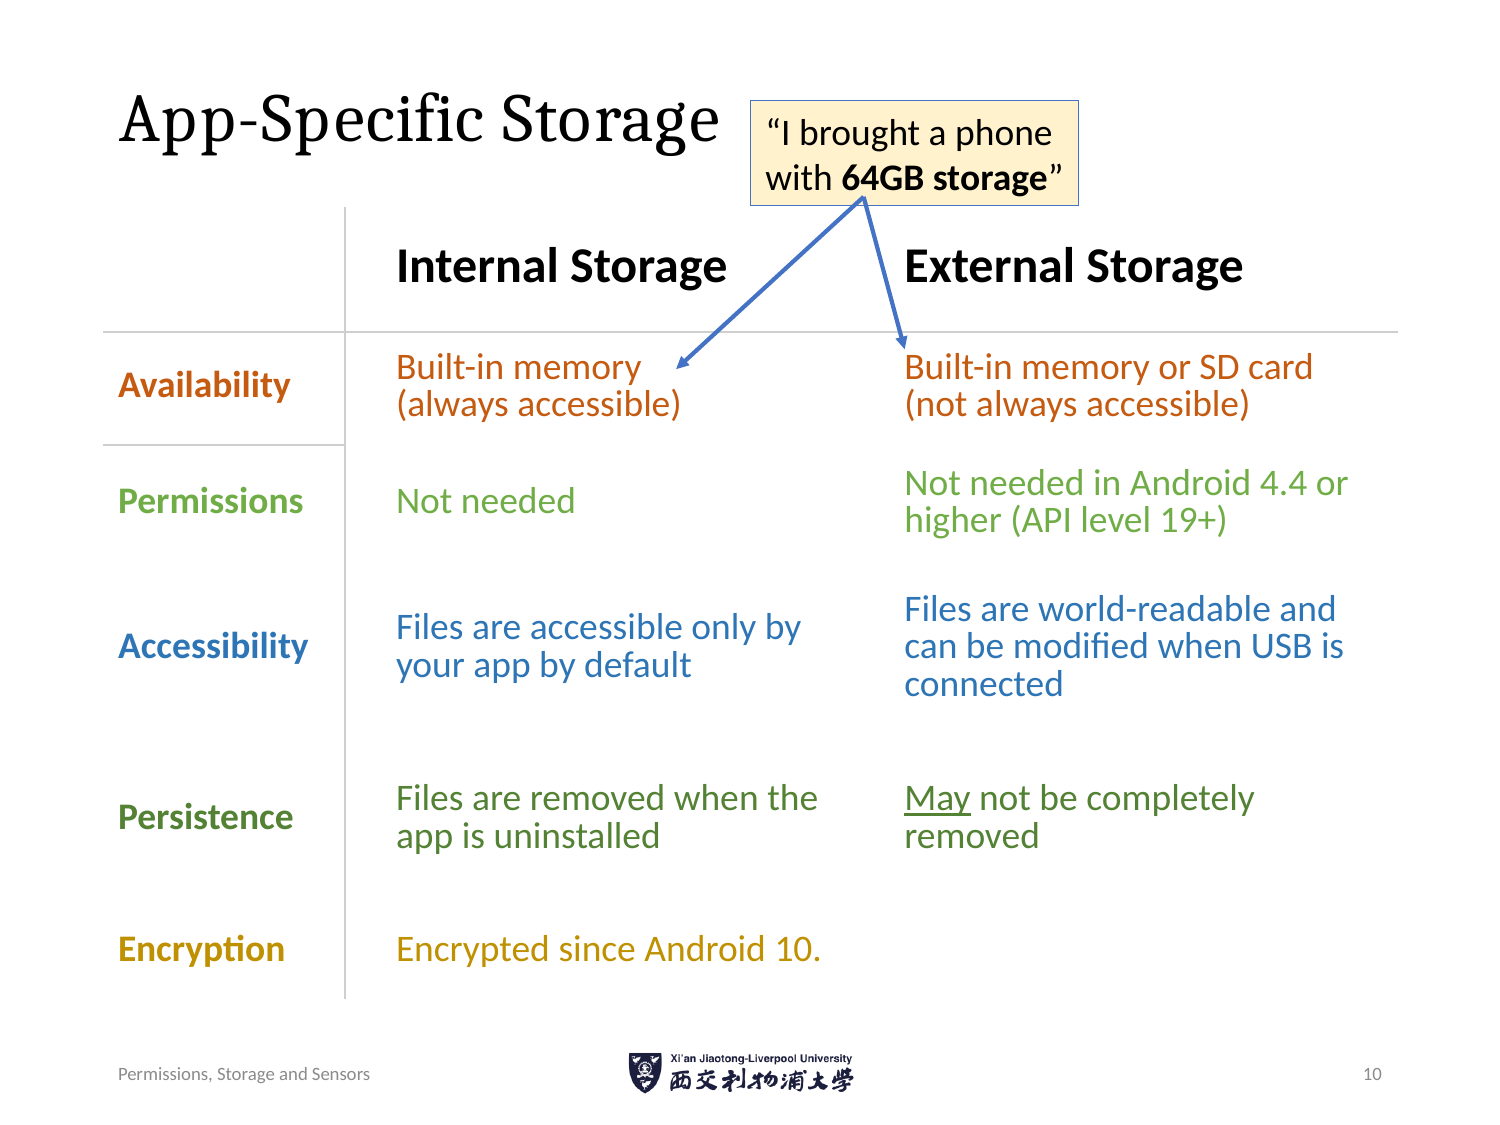

# App-Specific Storage
“I brought a phone
with 64GB storage”
|  |  | Internal Storage | External Storage |
| --- | --- | --- | --- |
| Availability |  | Built-in memory (always accessible) | Built-in memory or SD card (not always accessible) |
| Permissions |  | Not needed | Not needed in Android 4.4 or higher (API level 19+) |
| Accessibility |  | Files are accessible only by your app by default | Files are world-readable and can be modified when USB is connected |
| Persistence |  | Files are removed when the app is uninstalled | May not be completely removed |
| Encryption |  | Encrypted since Android 10. |  |
Permissions, Storage and Sensors
10